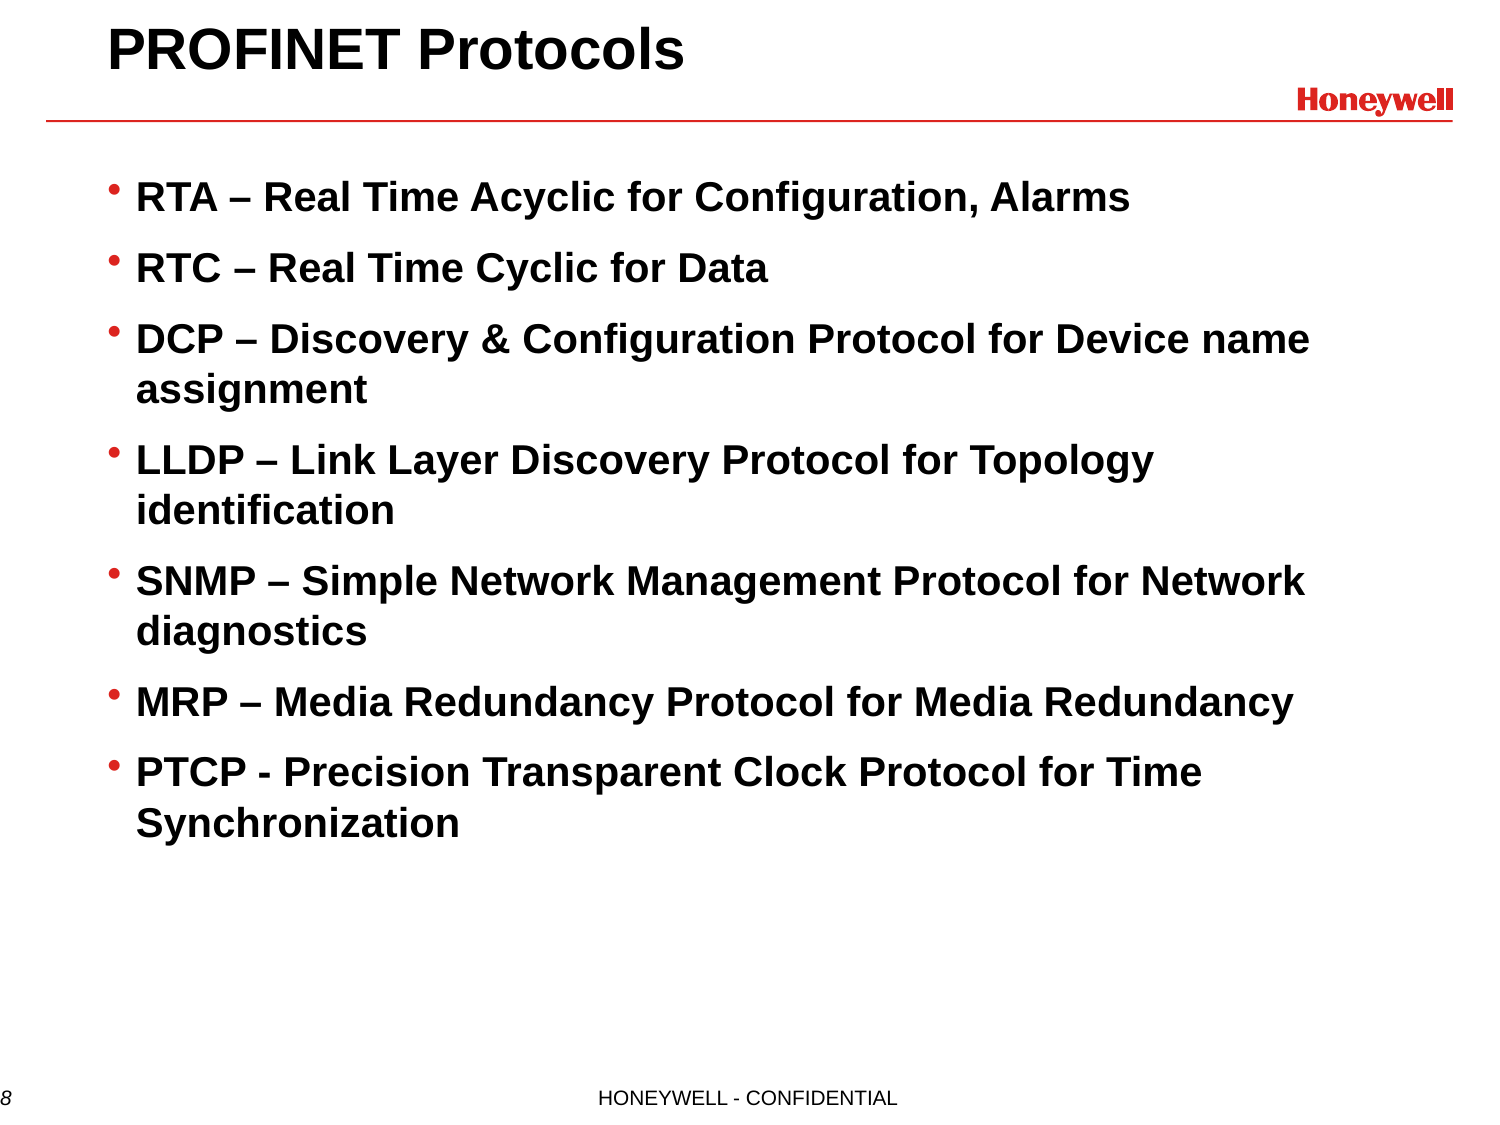

# PROFINET Protocols
RTA – Real Time Acyclic for Configuration, Alarms
RTC – Real Time Cyclic for Data
DCP – Discovery & Configuration Protocol for Device name assignment
LLDP – Link Layer Discovery Protocol for Topology identification
SNMP – Simple Network Management Protocol for Network diagnostics
MRP – Media Redundancy Protocol for Media Redundancy
PTCP - Precision Transparent Clock Protocol for Time Synchronization